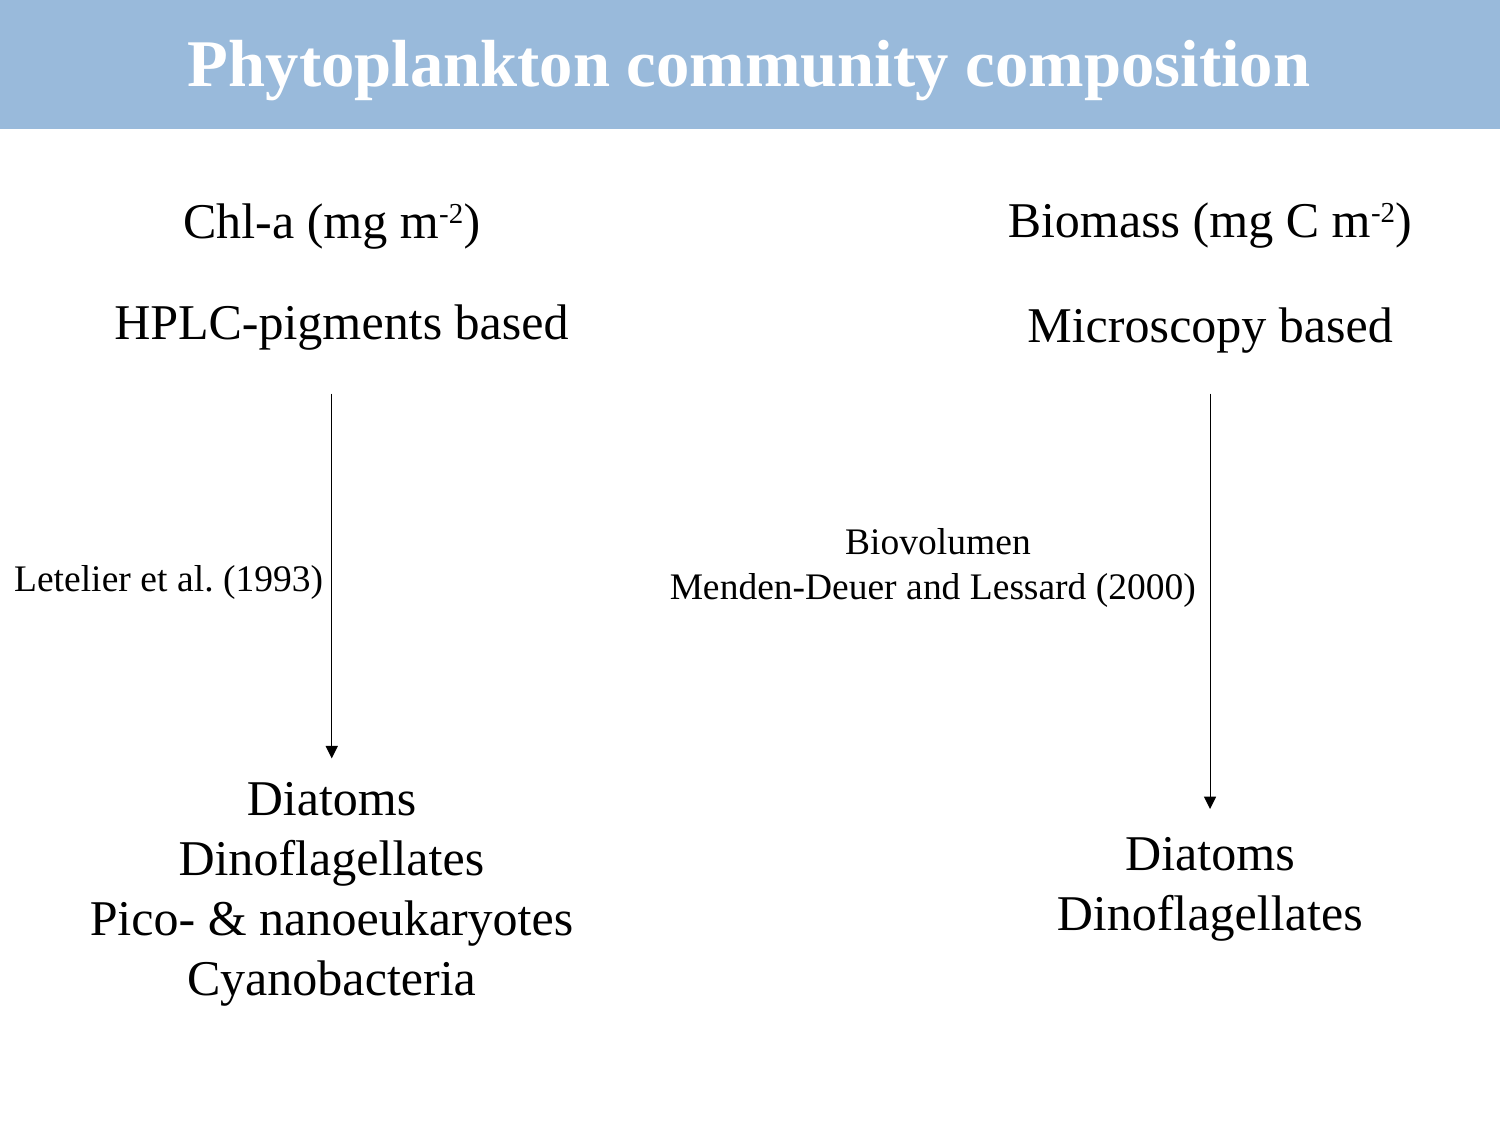

Phytoplankton community composition
Biomass (mg C m-2)
Chl-a (mg m-2)
HPLC-pigments based
Microscopy based
Biovolumen
Menden-Deuer and Lessard (2000)
Letelier et al. (1993)
Diatoms
Dinoflagellates
Pico- & nanoeukaryotes
Cyanobacteria
Diatoms
Dinoflagellates